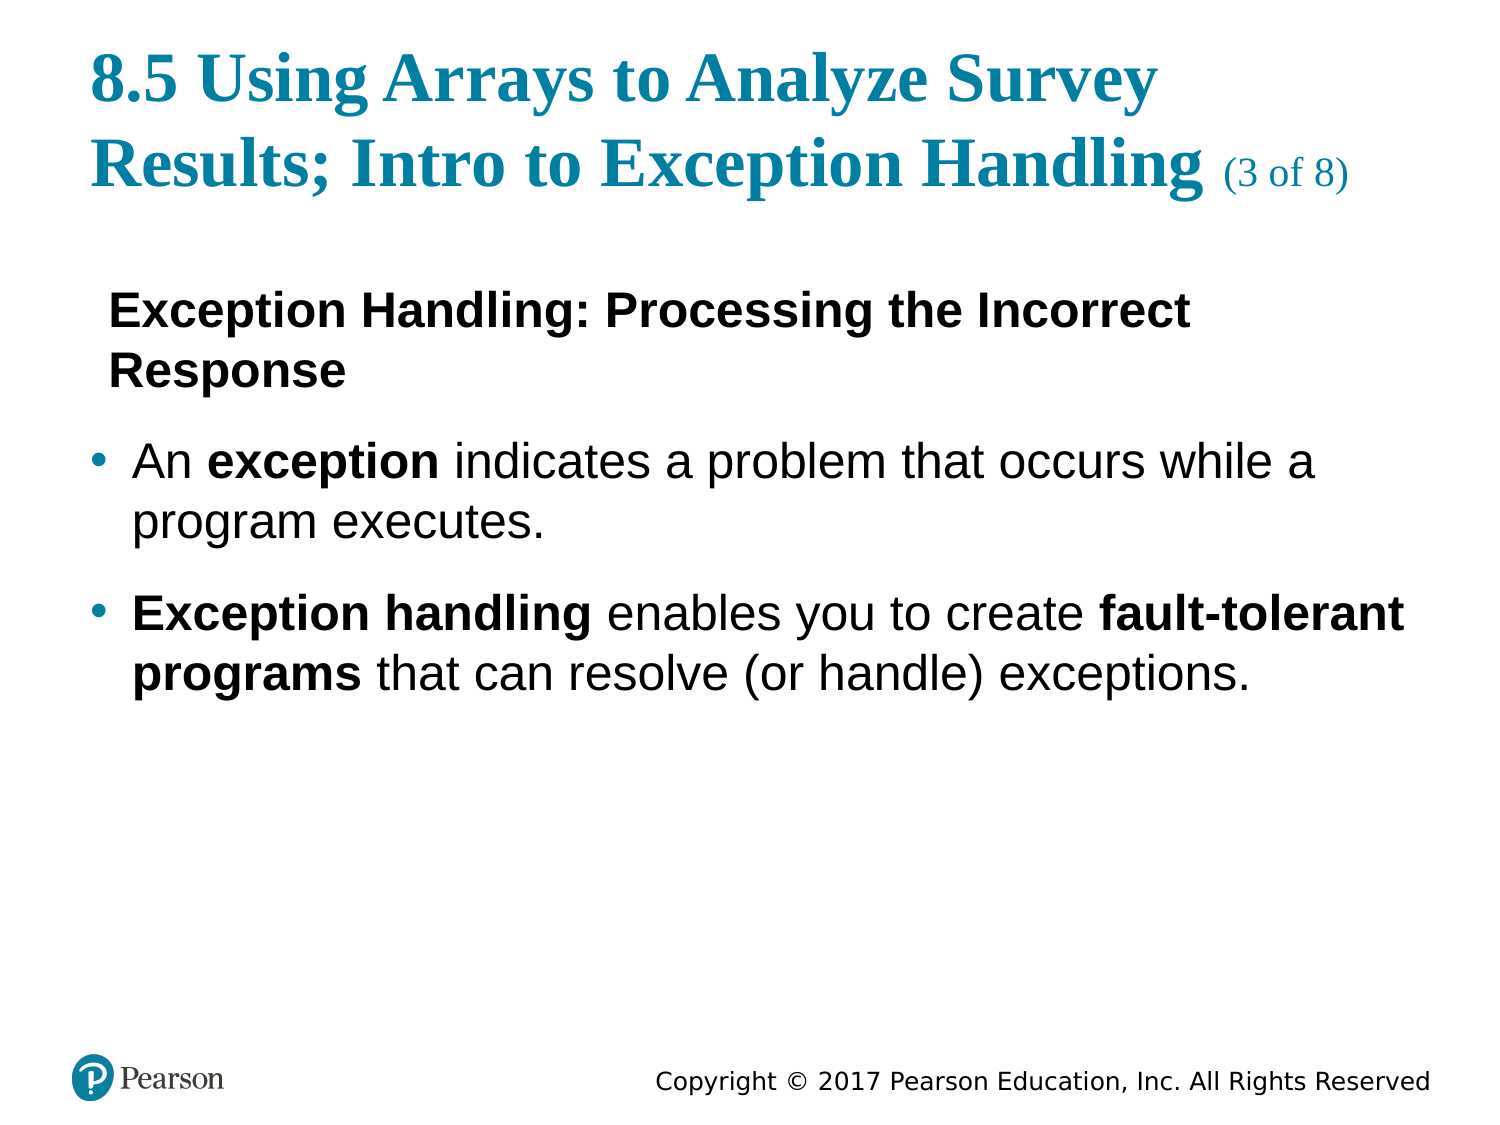

# 8.5 Using Arrays to Analyze Survey Results; Intro to Exception Handling (3 of 8)
Exception Handling: Processing the Incorrect Response
An exception indicates a problem that occurs while a program executes.
Exception handling enables you to create fault-tolerant programs that can resolve (or handle) exceptions.